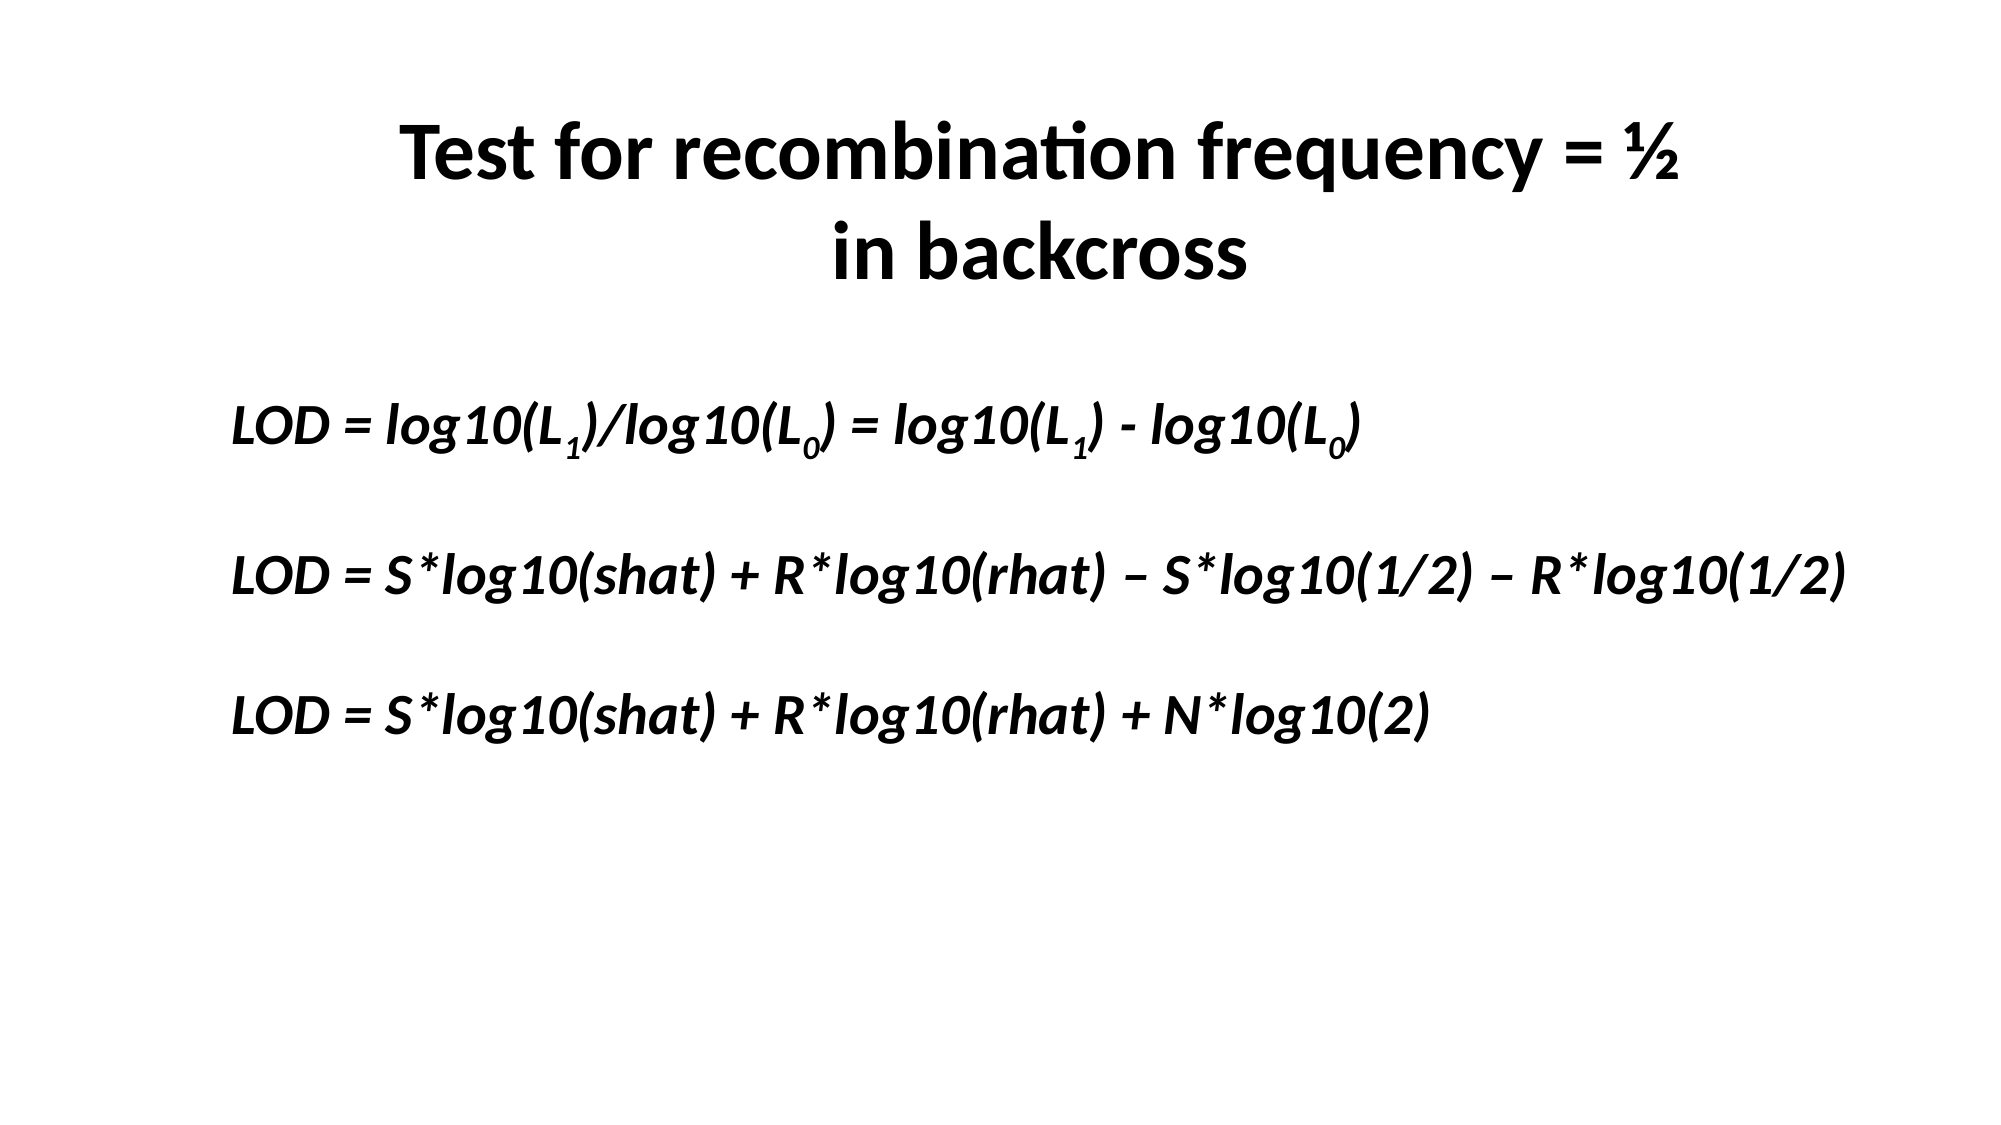

Test for recombination frequency = ½
in backcross
LOD = log10(L1)/log10(L0) = log10(L1) - log10(L0)

LOD = S*log10(shat) + R*log10(rhat) – S*log10(1/2) – R*log10(1/2)

LOD = S*log10(shat) + R*log10(rhat) + N*log10(2)